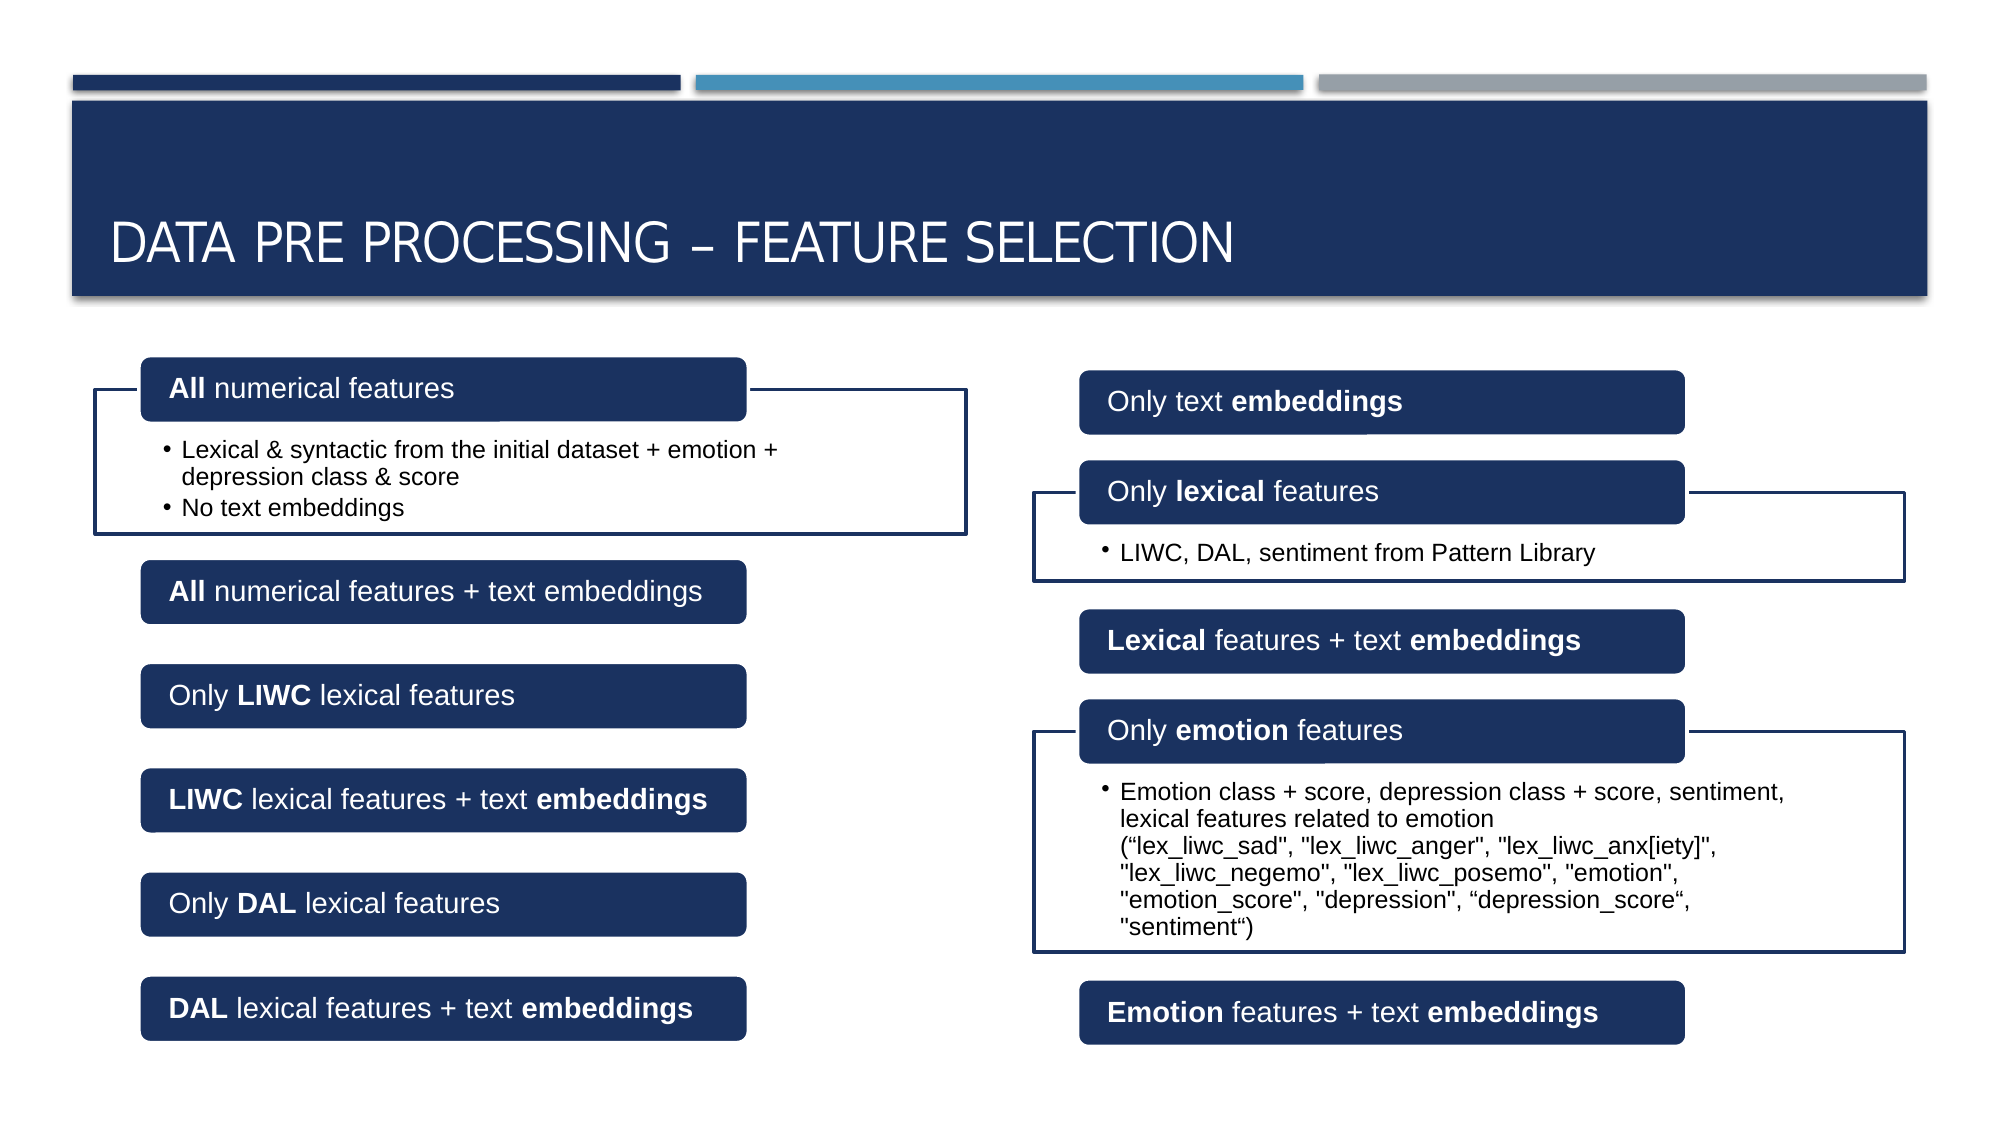

# Data Pre processing – feature selection
Lexical & syntactic from the initial dataset + emotion + depression class & score
No text embeddings
All numerical features
All numerical features + text embeddings
Only LIWC lexical features
LIWC lexical features + text embeddings
Only DAL lexical features
DAL lexical features + text embeddings
Only text embeddings
LIWC, DAL, sentiment from Pattern Library
Only lexical features
Lexical features + text embeddings
Emotion class + score, depression class + score, sentiment, lexical features related to emotion
(“lex_liwc_sad", "lex_liwc_anger", "lex_liwc_anx[iety]", "lex_liwc_negemo", "lex_liwc_posemo", "emotion", "emotion_score", "depression", “depression_score“,  "sentiment“)
Only emotion features
Emotion features + text embeddings